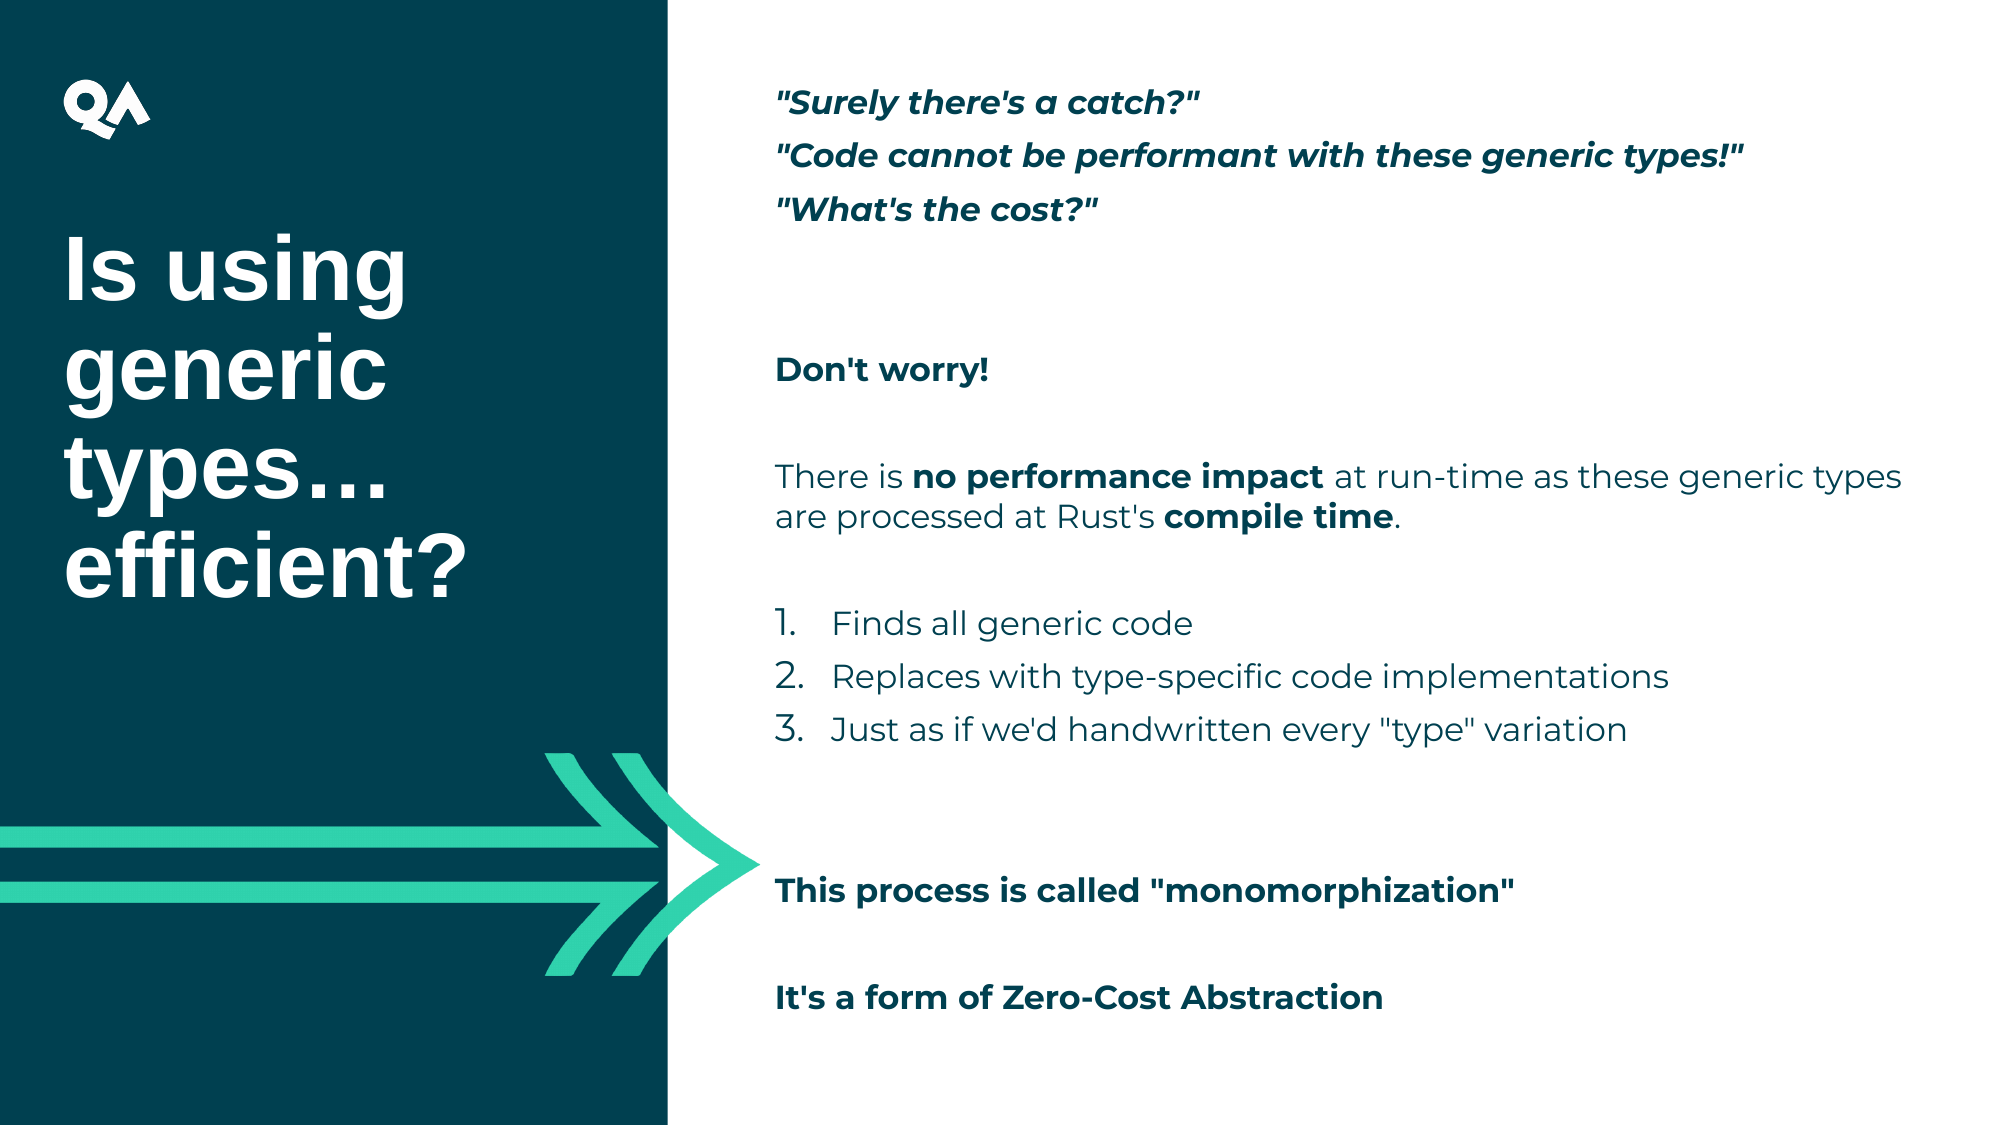

"Surely there's a catch?"
"Code cannot be performant with these generic types!"
"What's the cost?"

Don't worry!

There is no performance impact at run-time as these generic types are processed at Rust's compile time.

Finds all generic code
Replaces with type-specific code implementations
Just as if we'd handwritten every "type" variation

This process is called "monomorphization"

It's a form of Zero-Cost Abstraction

Is using generic types… efficient?